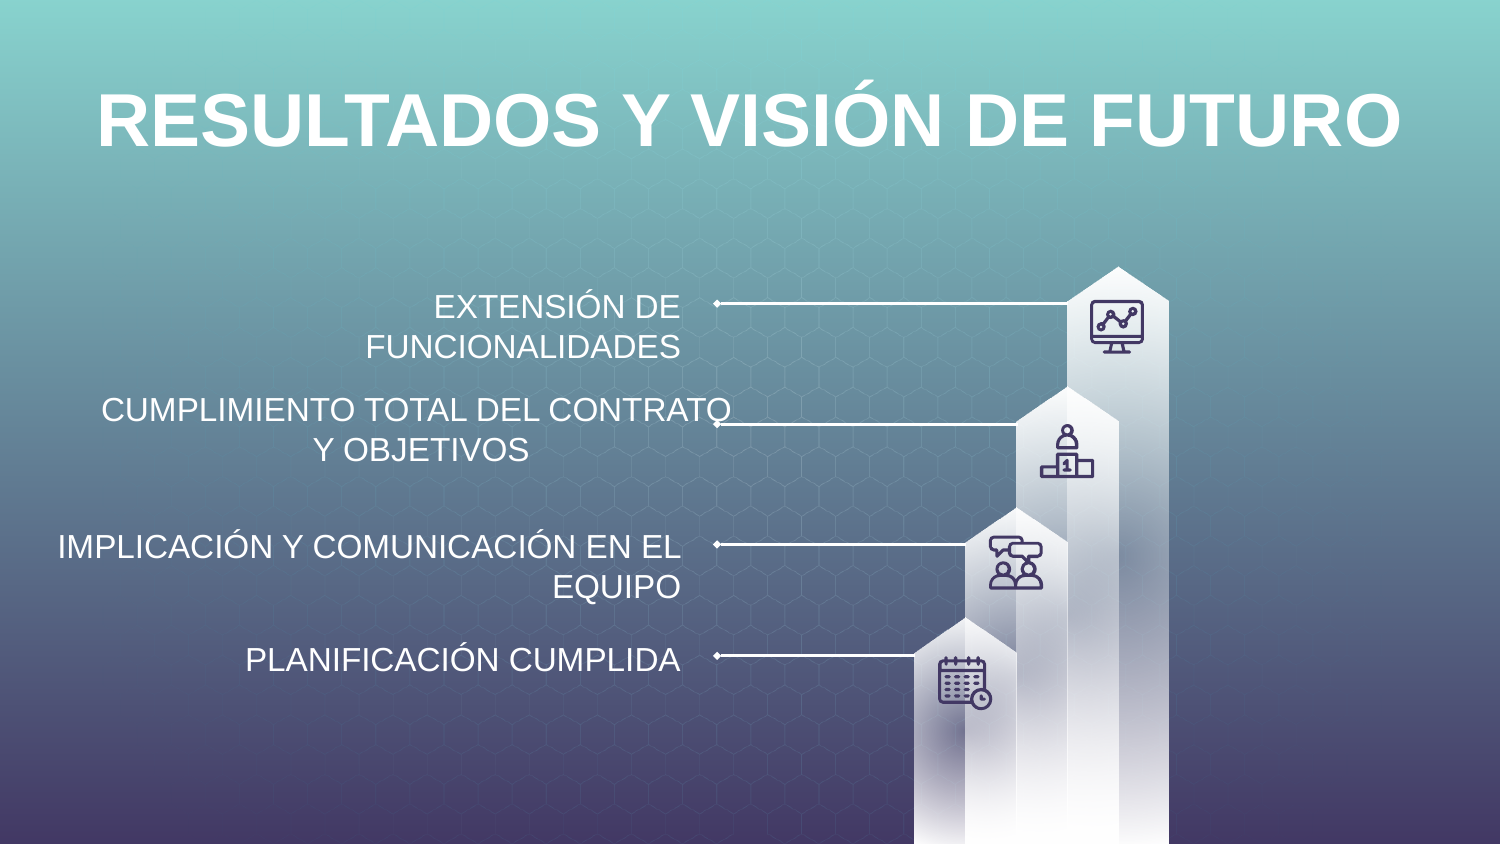

RESULTADOS Y VISIÓN DE FUTURO

EXTENSIÓN DE FUNCIONALIDADES

CUMPLIMIENTO TOTAL DEL CONTRATO
 Y OBJETIVOS

IMPLICACIÓN Y COMUNICACIÓN EN EL EQUIPO

PLANIFICACIÓN CUMPLIDA